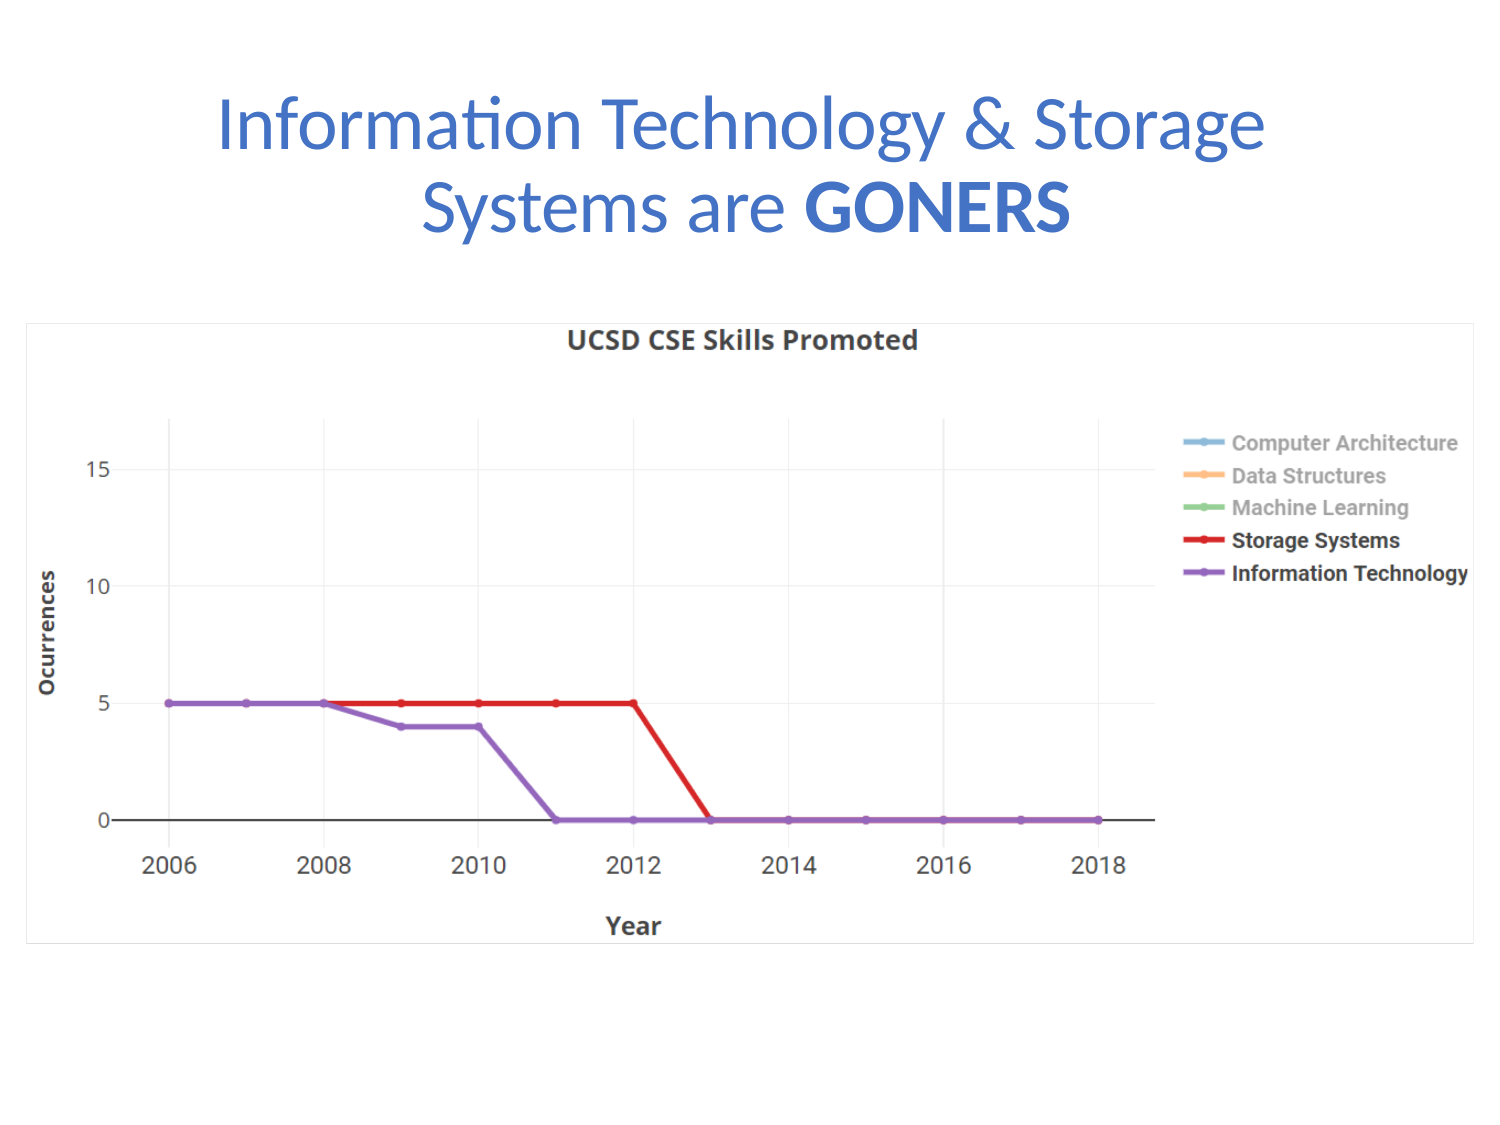

# Information Technology & Storage  Systems are GONERS